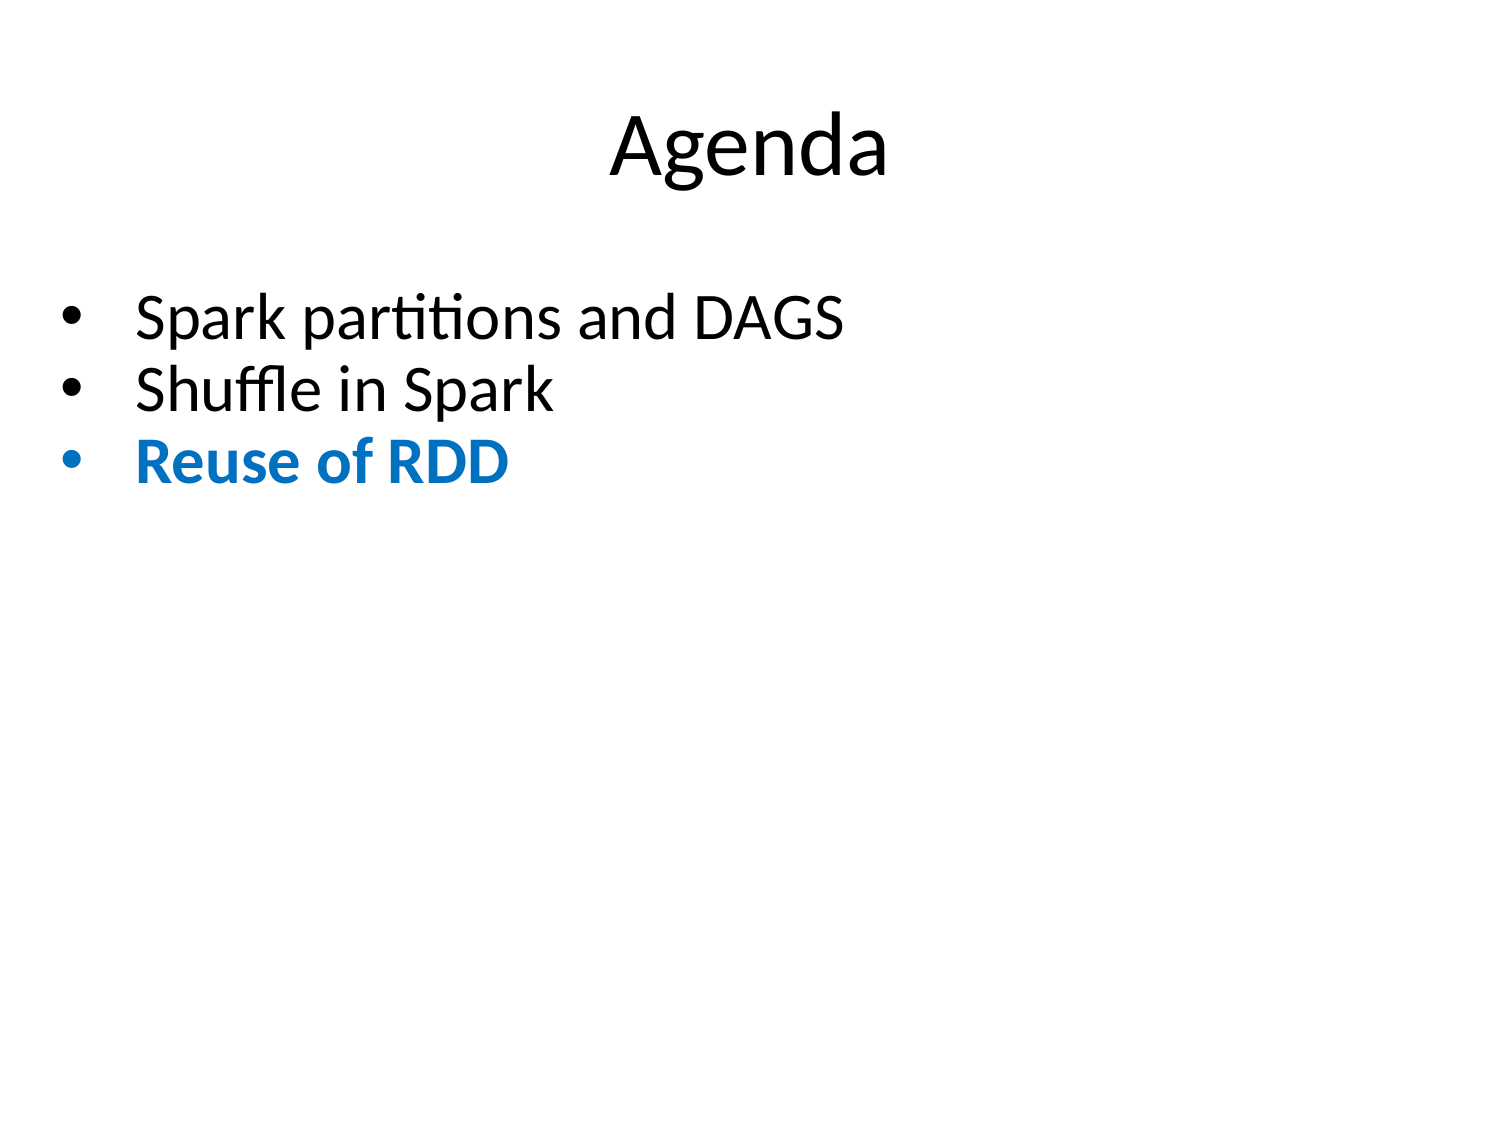

# Agenda
Spark partitions and DAGS
Shuffle in Spark
Reuse of RDD